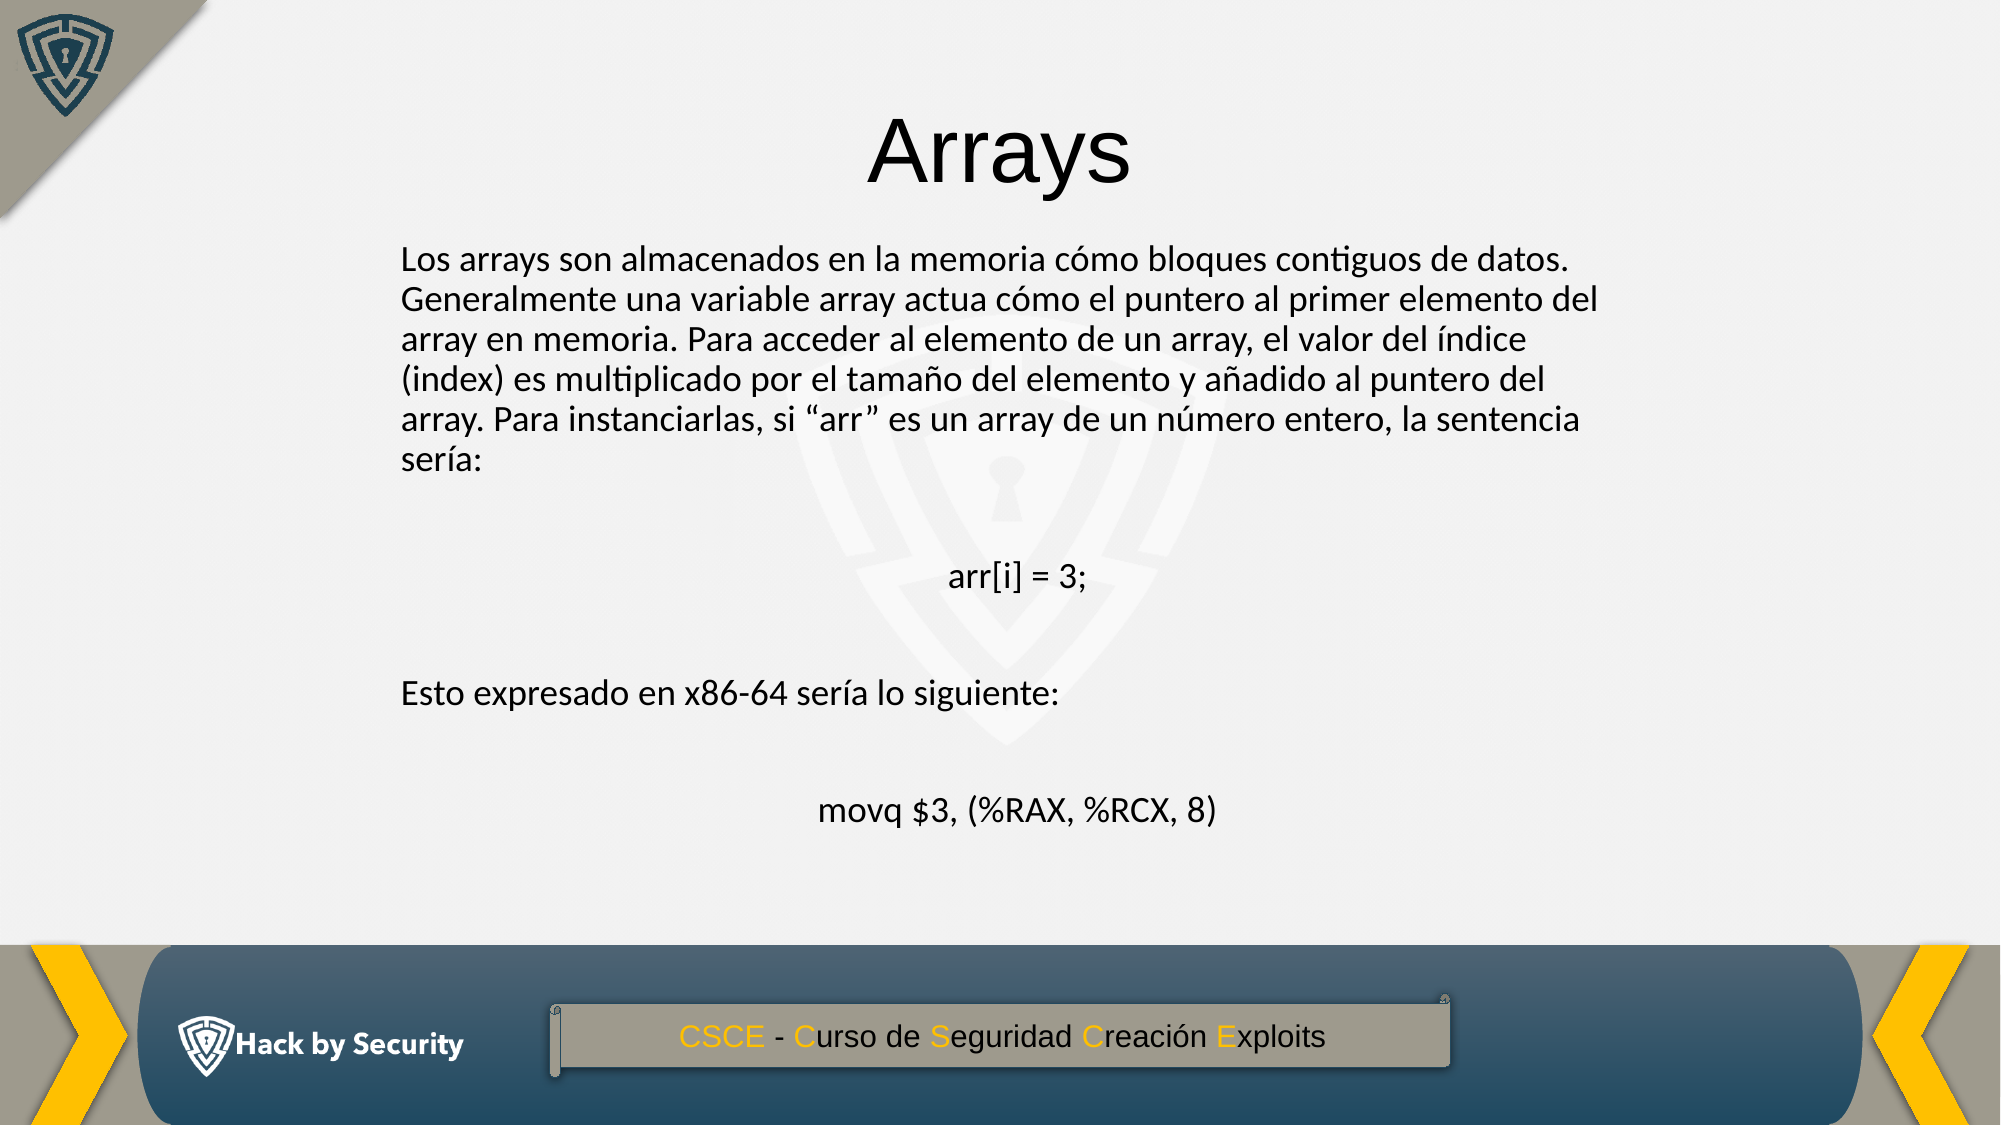

Arrays
Los arrays son almacenados en la memoria cómo bloques contiguos de datos. Generalmente una variable array actua cómo el puntero al primer elemento del array en memoria. Para acceder al elemento de un array, el valor del índice (index) es multiplicado por el tamaño del elemento y añadido al puntero del array. Para instanciarlas, si “arr” es un array de un número entero, la sentencia sería:

arr[i] = 3;

Esto expresado en x86-64 sería lo siguiente:

movq $3, (%RAX, %RCX, 8)